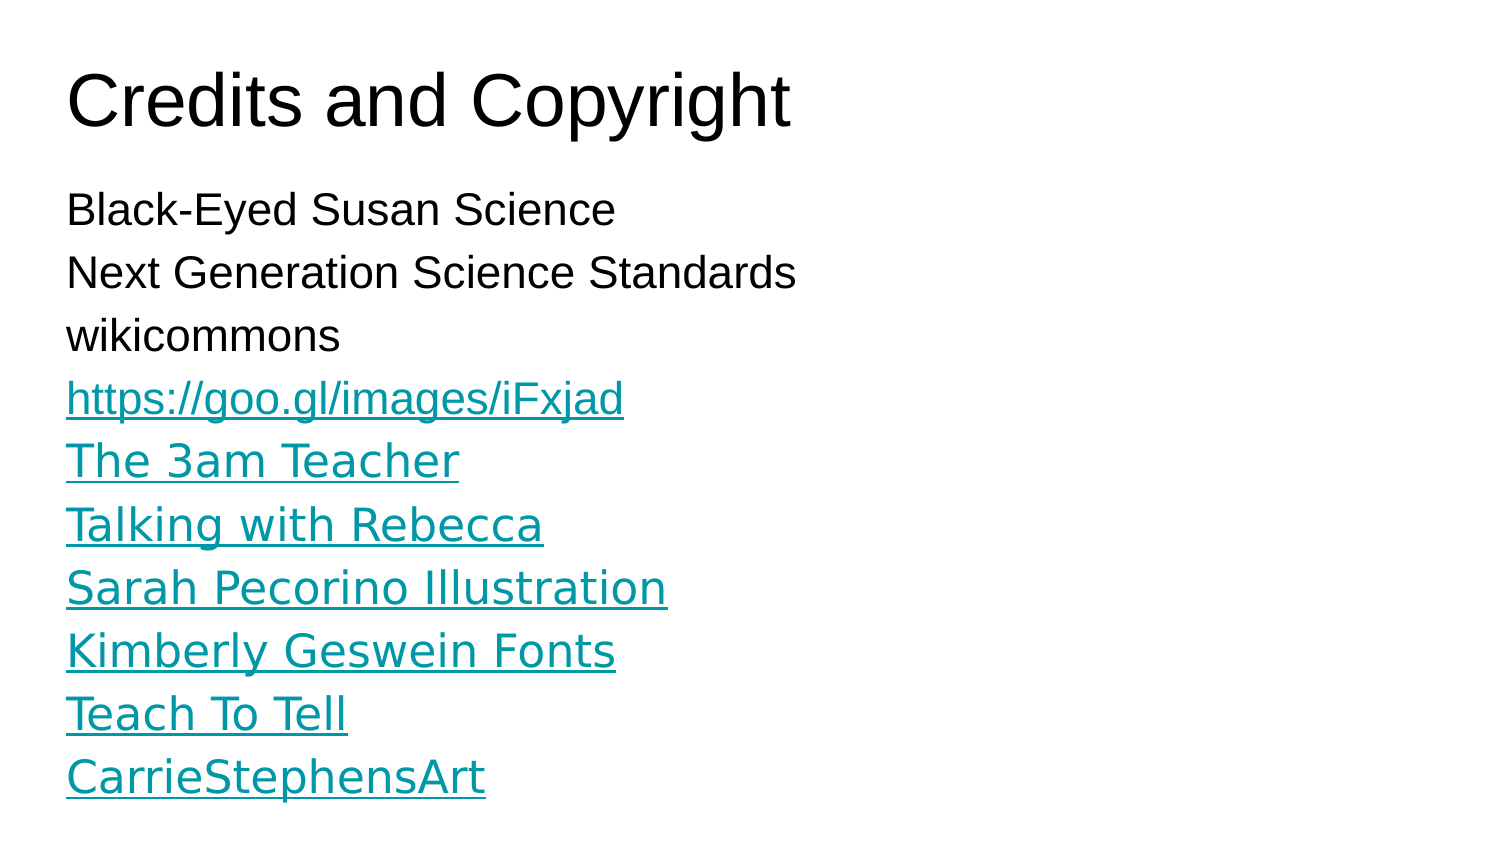

# Credits and Copyright
Black-Eyed Susan Science
Next Generation Science Standards
wikicommons
https://goo.gl/images/iFxjad
The 3am Teacher
Talking with Rebecca
Sarah Pecorino Illustration
Kimberly Geswein Fonts
Teach To Tell
CarrieStephensArt